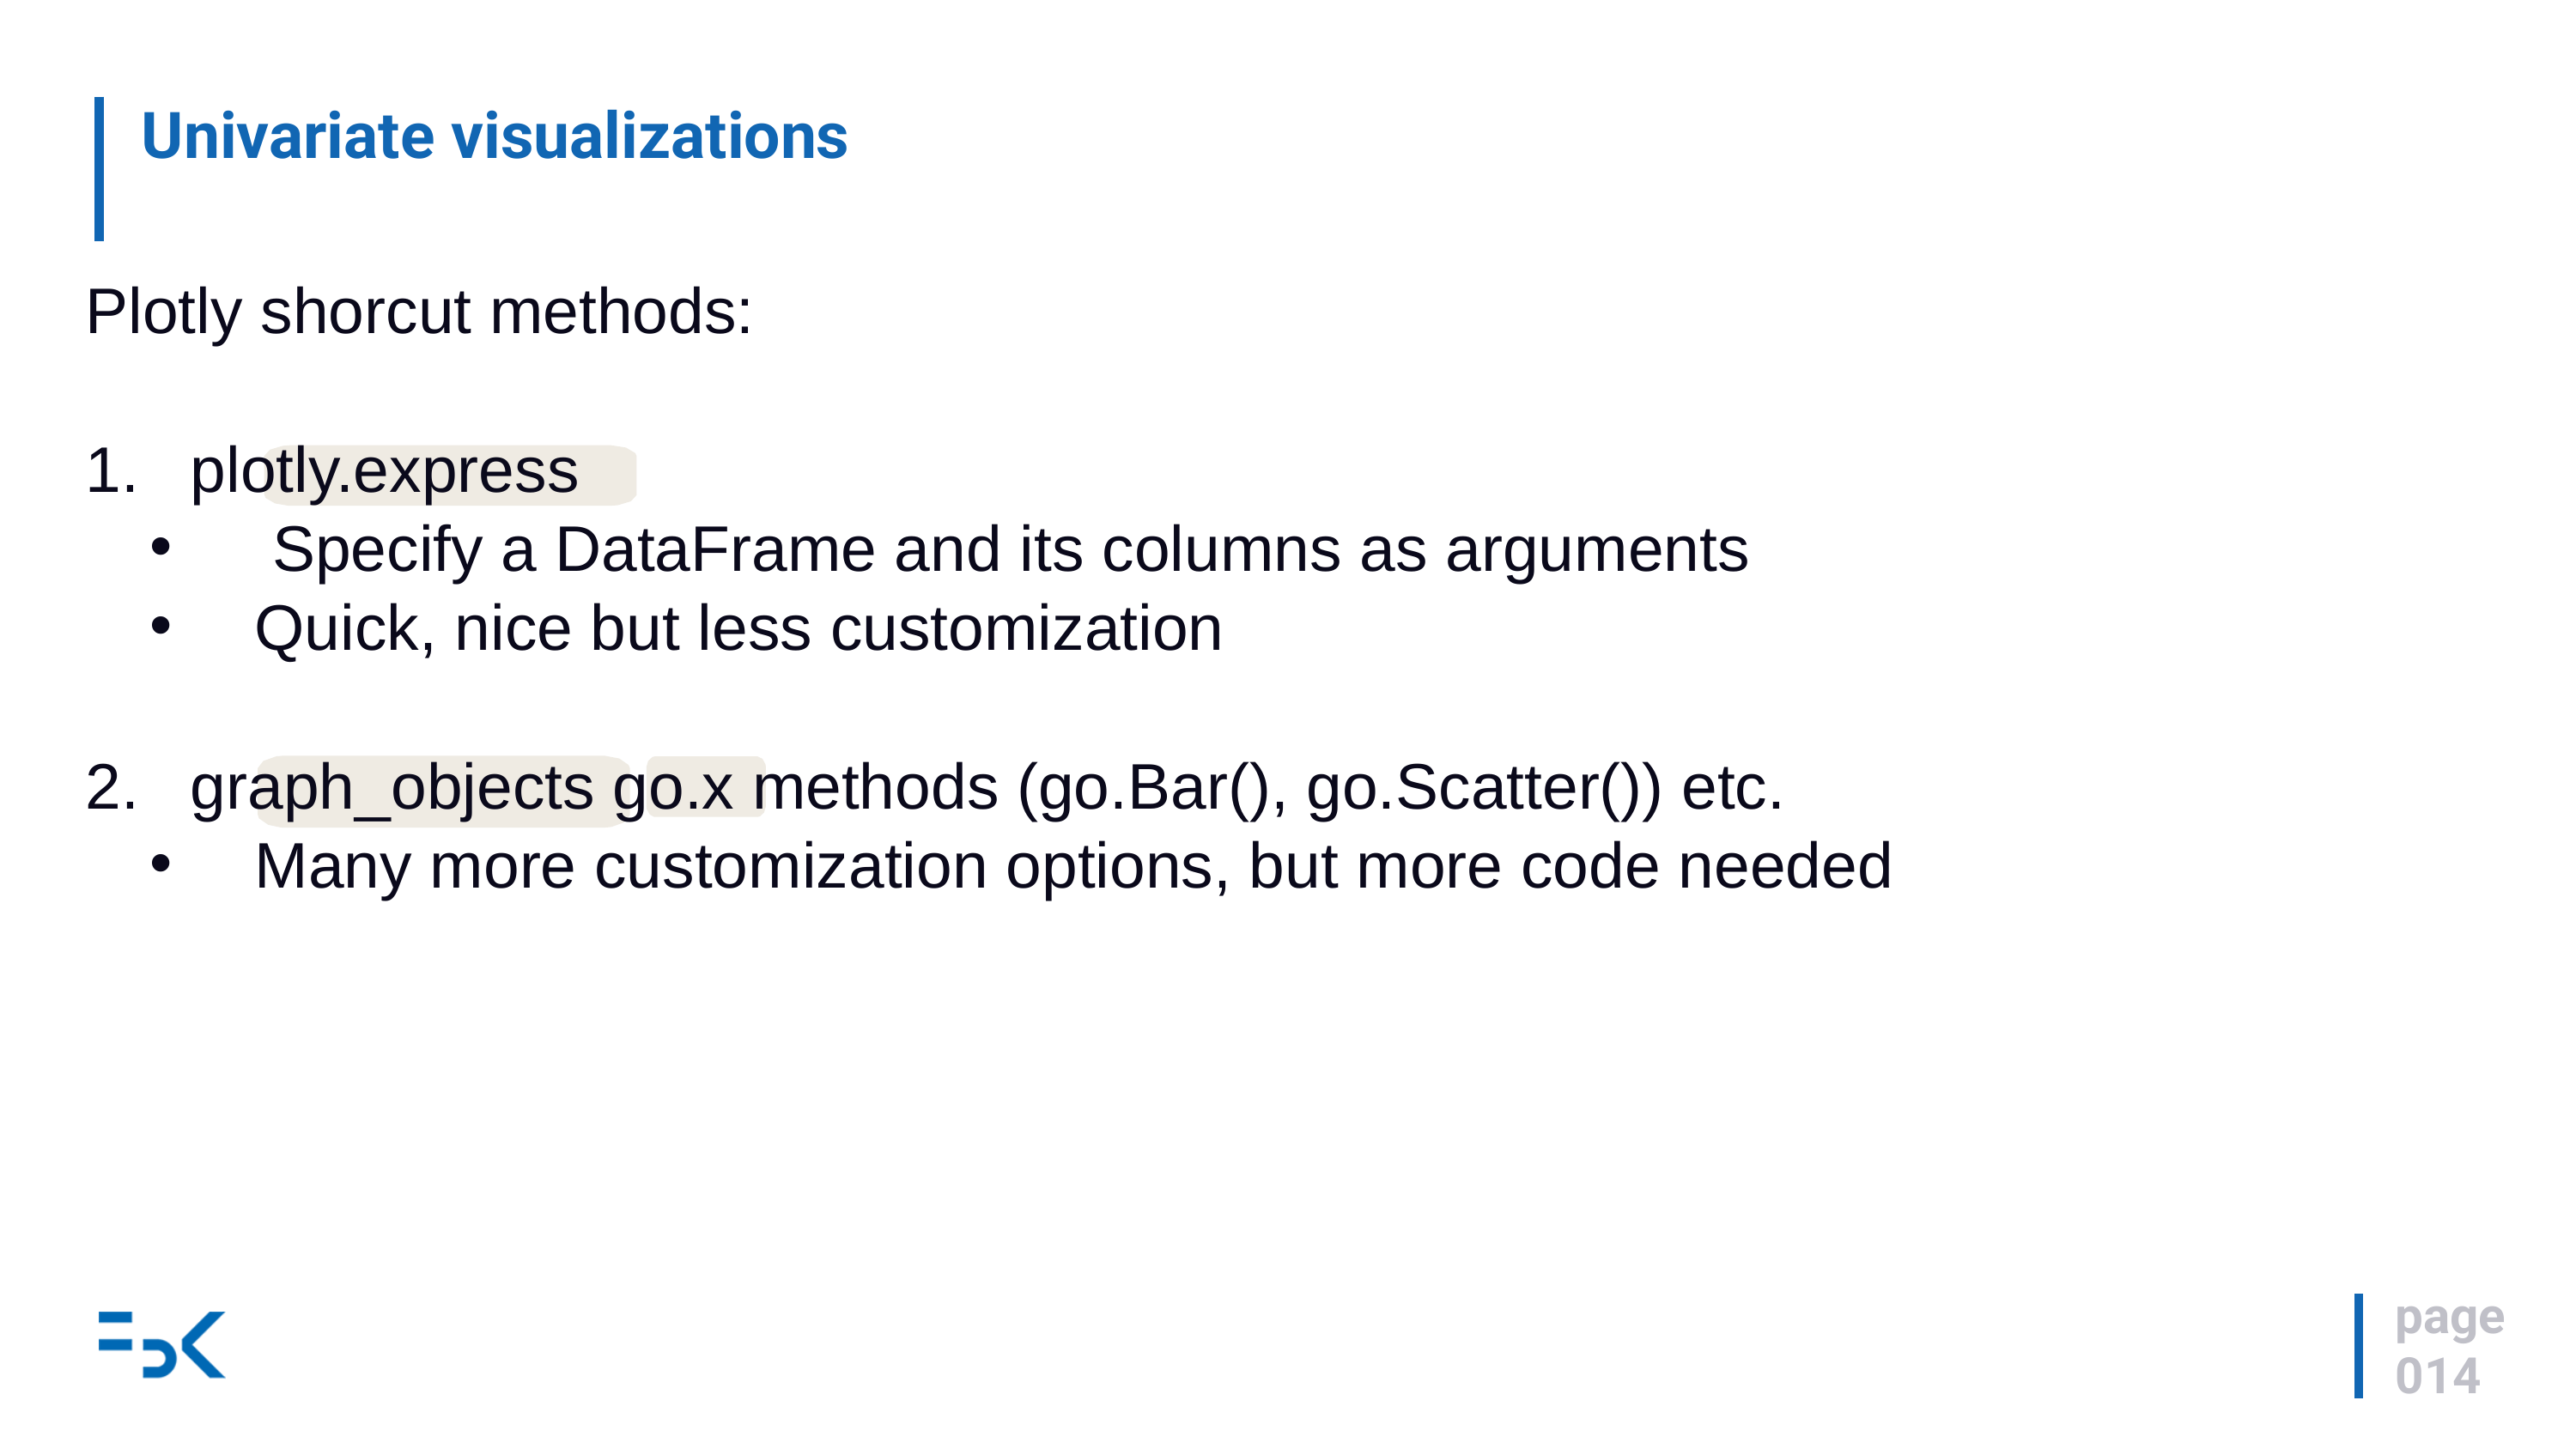

# Univariate visualizations
Plotly shorcut methods:

plotly.express
 Specify a DataFrame and its columns as arguments
Quick, nice but less customization

graph_objects go.x methods (go.Bar(), go.Scatter()) etc.
Many more customization options, but more code needed

page
014